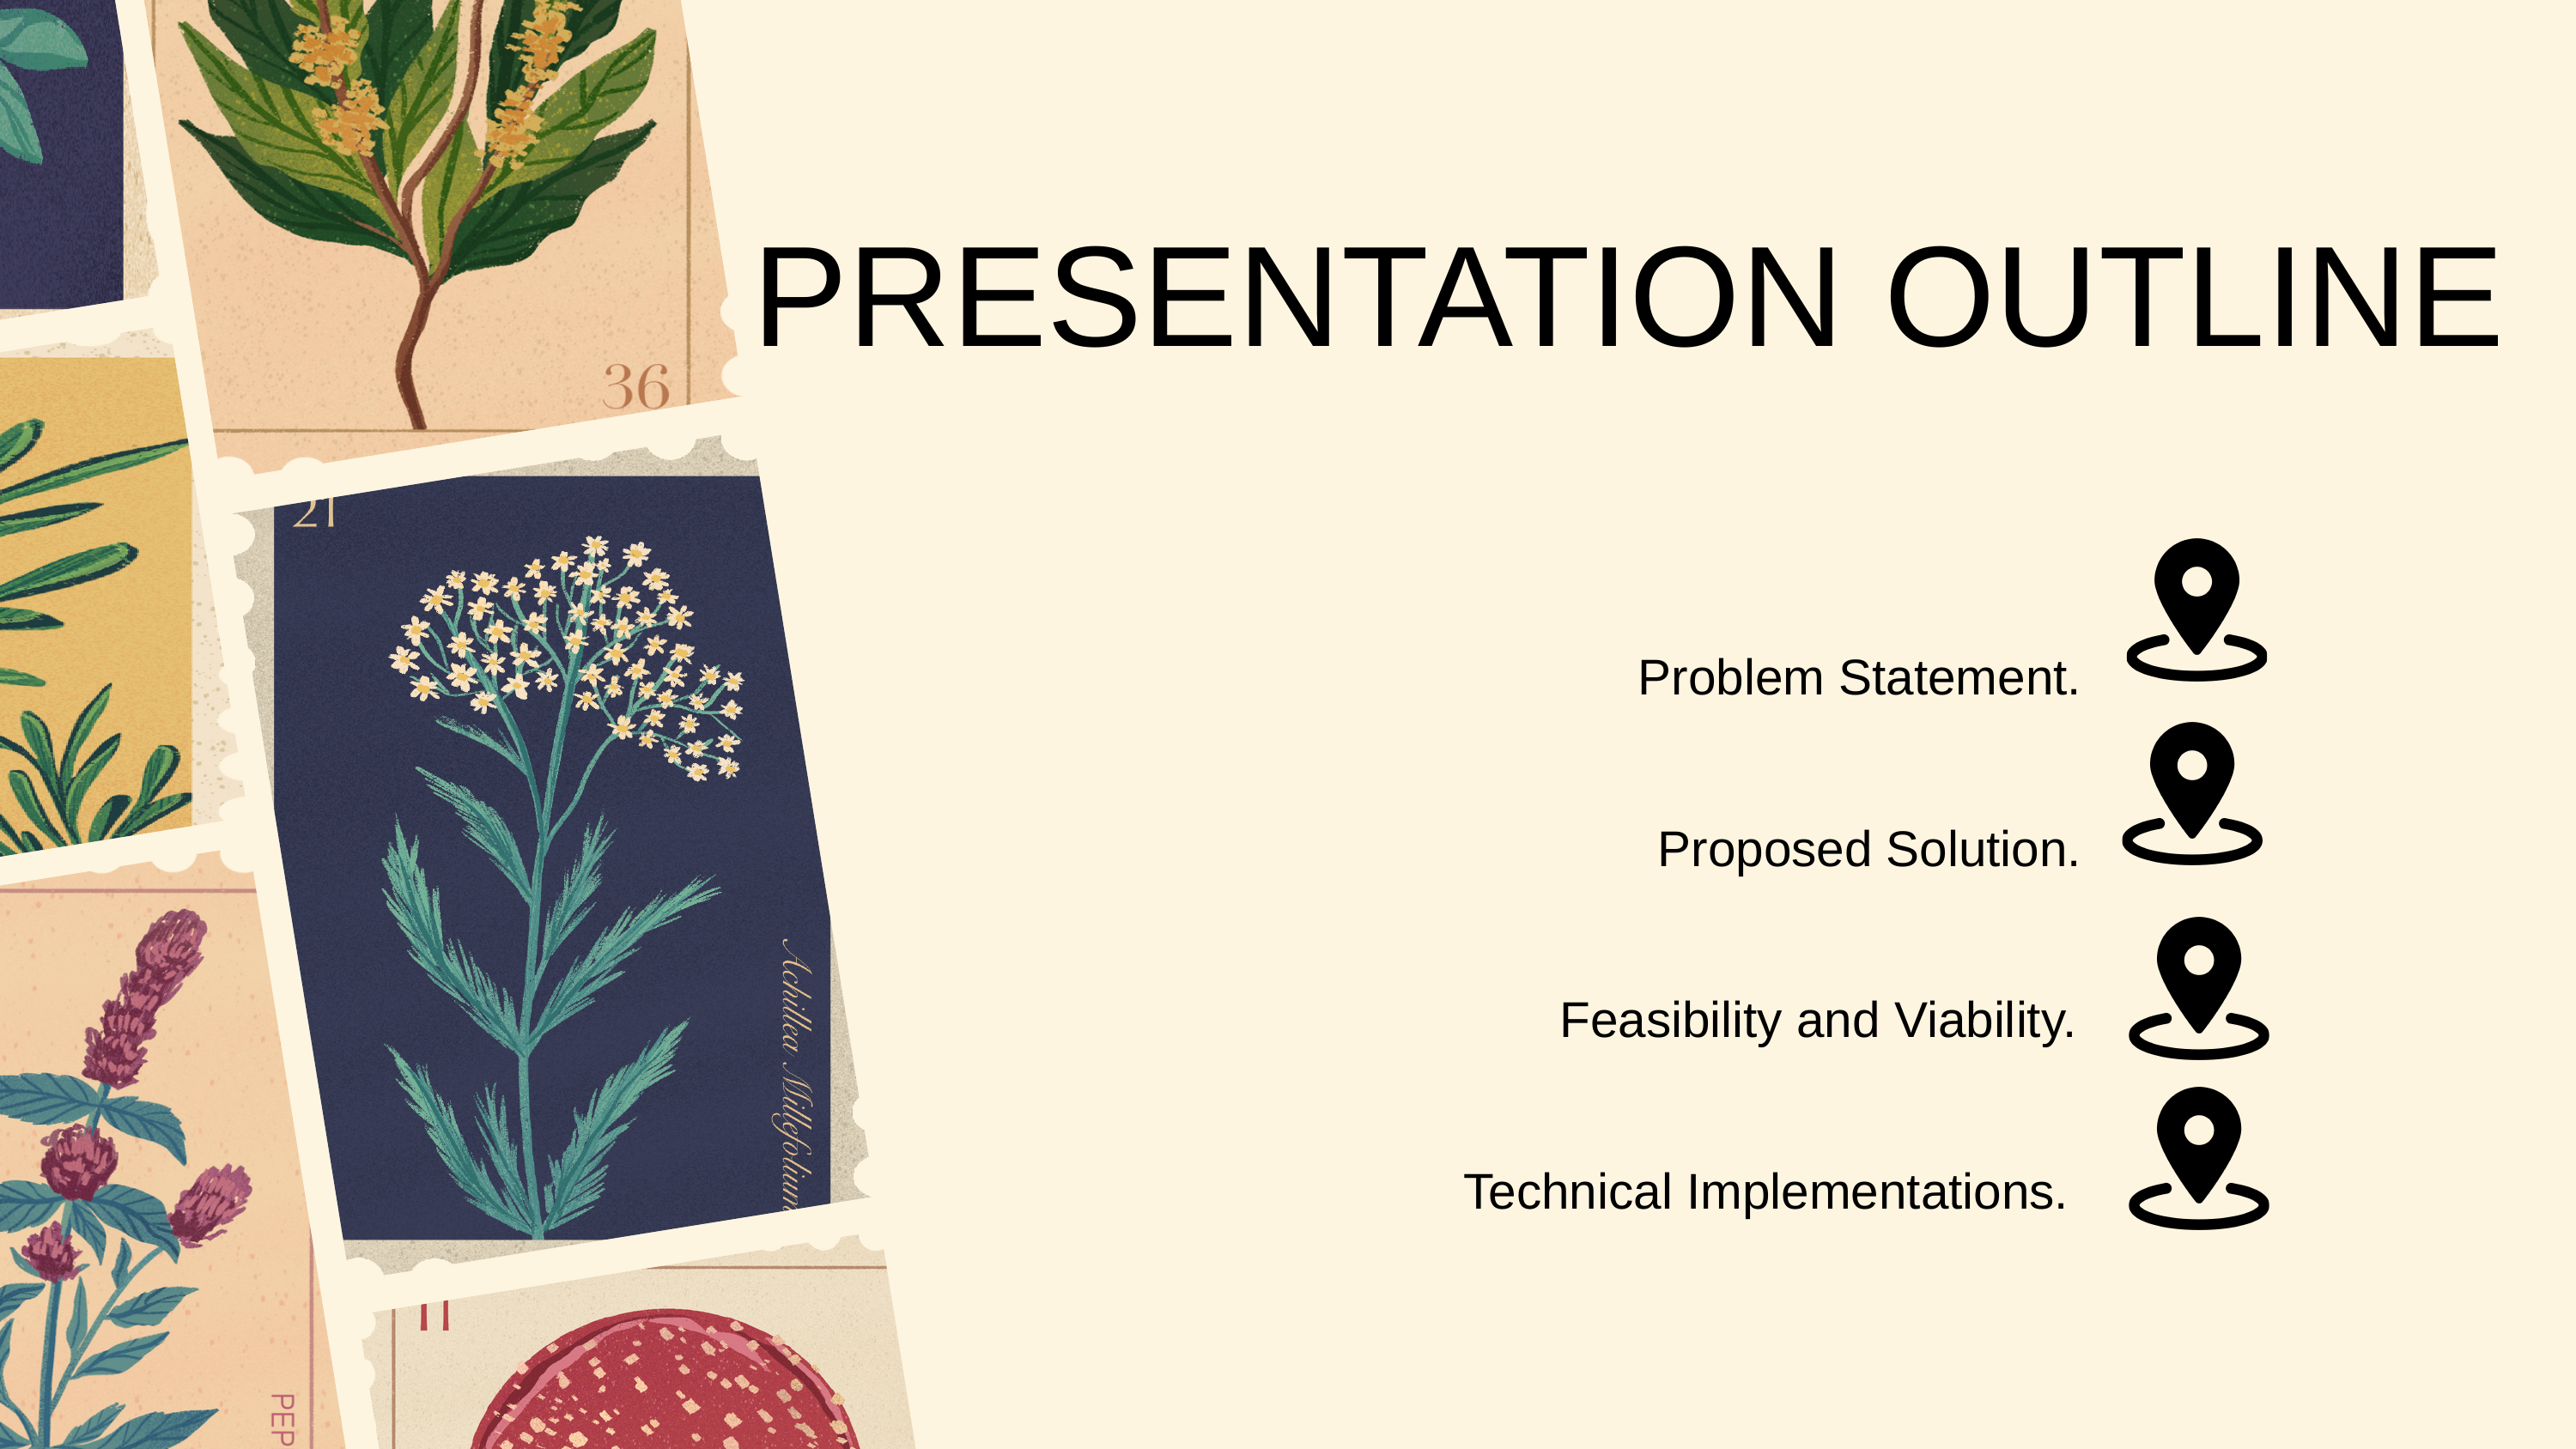

PRESENTATION OUTLINE

Problem Statement.

Proposed Solution.

Feasibility and Viability.

Technical Implementations.